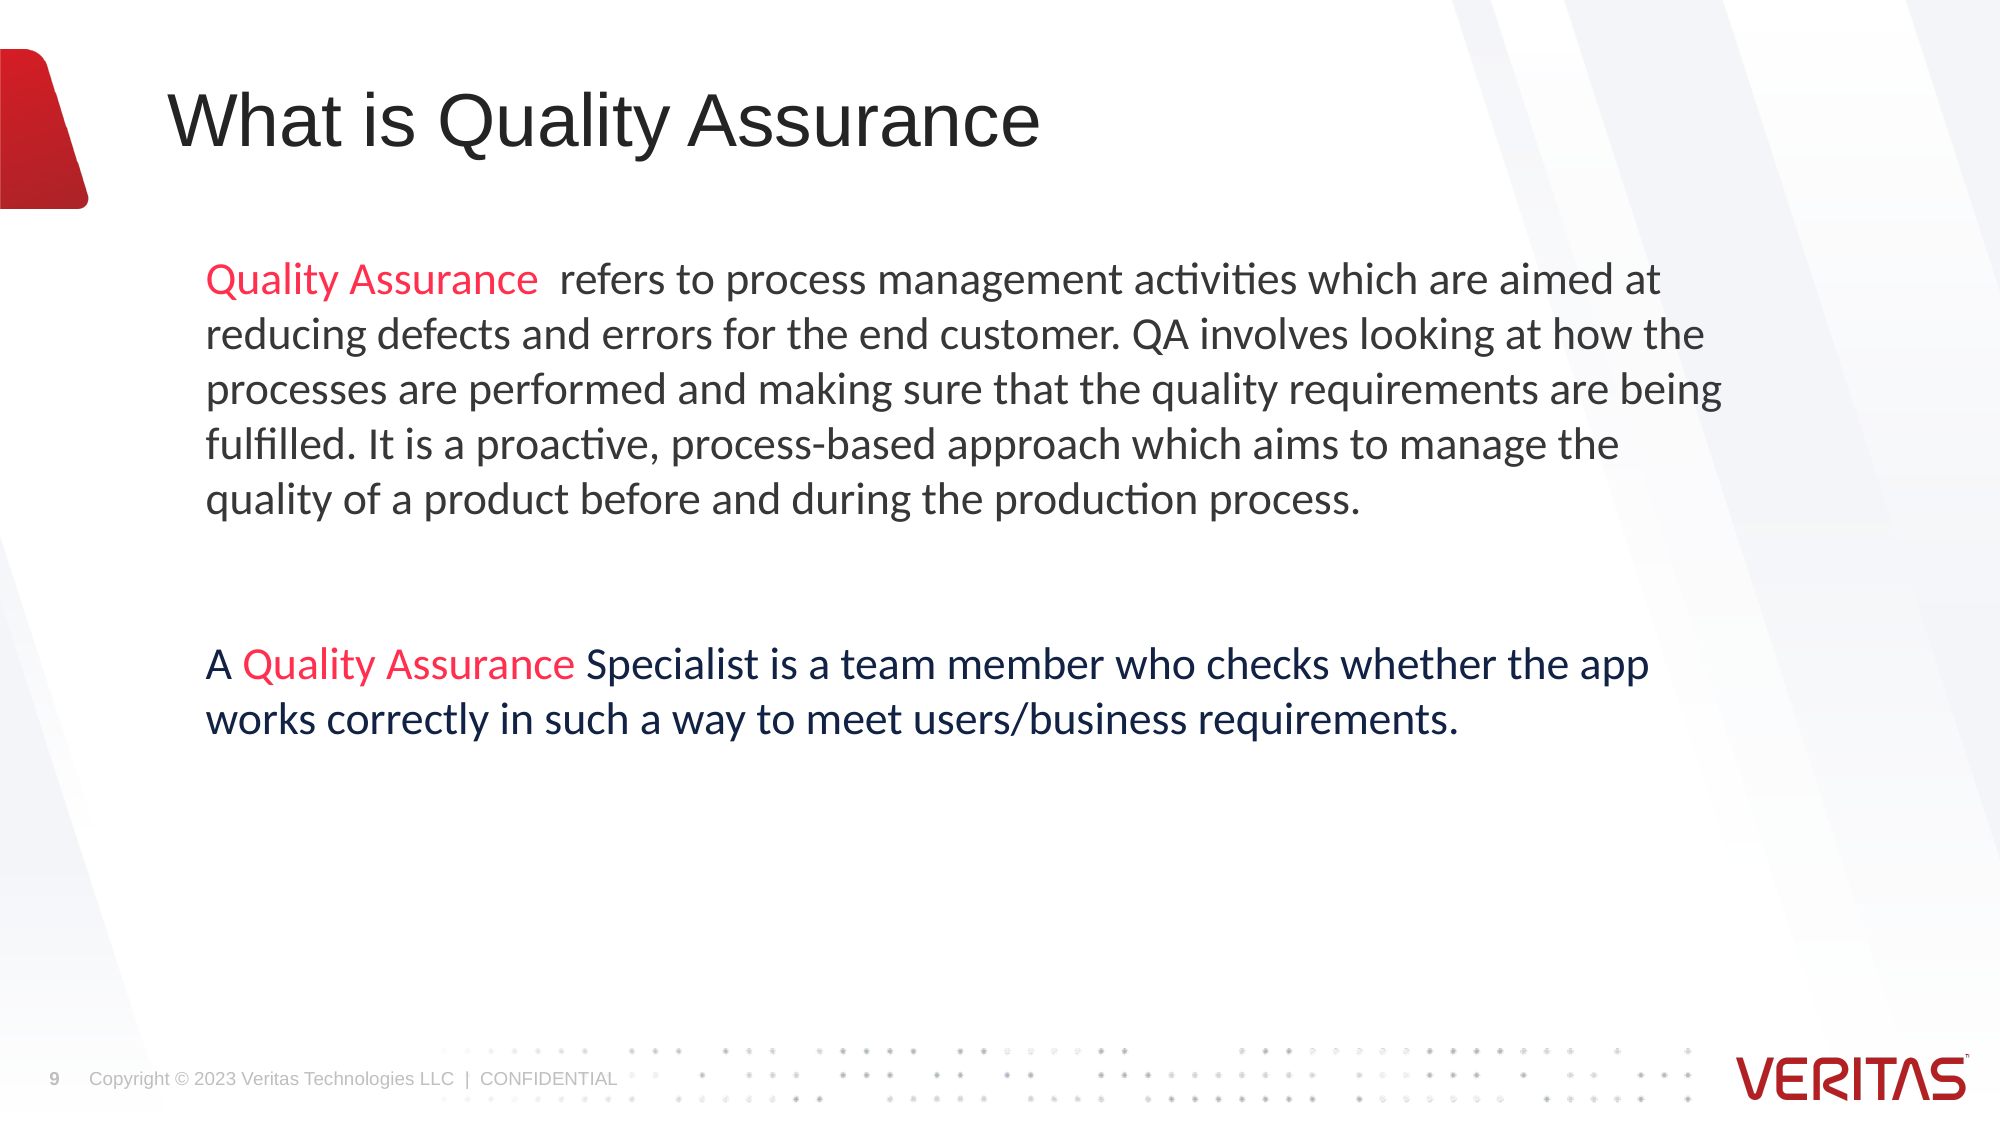

What is Quality Assurance

Quality Assurance  refers to process management activities which are aimed at reducing defects and errors for the end customer. QA involves looking at how the processes are performed and making sure that the quality requirements are being fulfilled. It is a proactive, process-based approach which aims to manage the quality of a product before and during the production process.

A Quality Assurance Specialist is a team member who checks whether the app works correctly in such a way to meet users/business requirements.

9
Copyright © 2023 Veritas Technologies LLC  |  CONFIDENTIAL